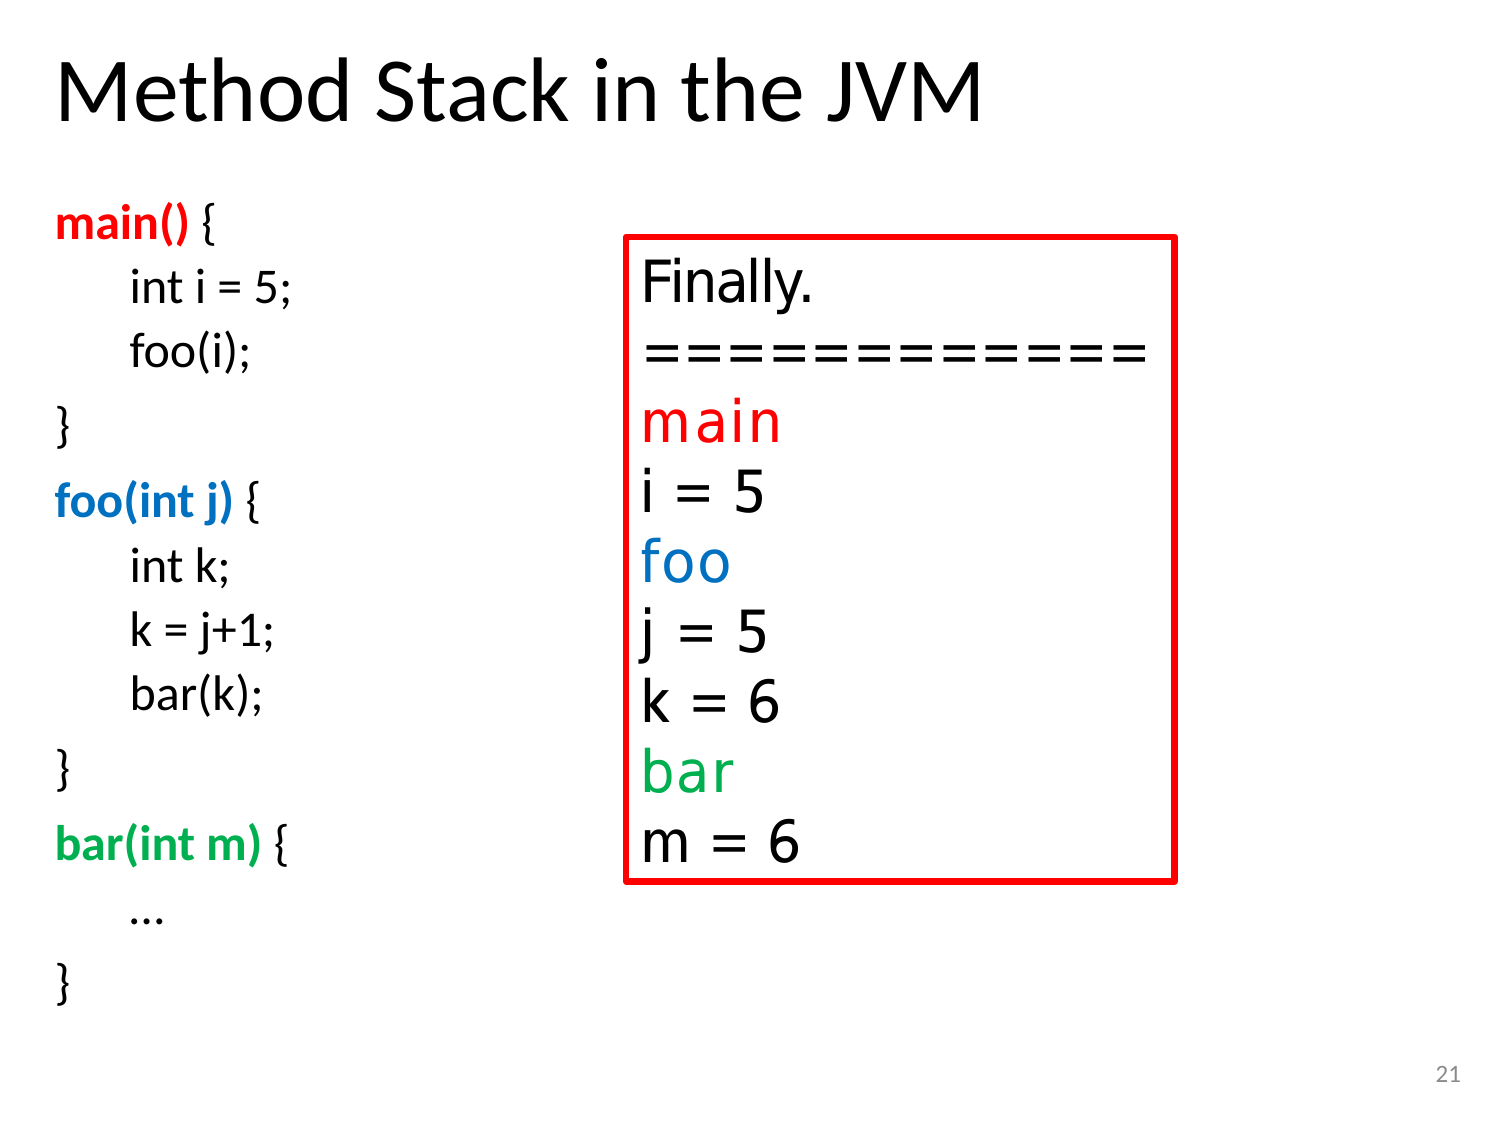

# Method Stack in the JVM
main() {
int i = 5;
foo(i);
}
foo(int j) {
int k;
k = j+1;
bar(k);
}
bar(int m) {
…
}

Finally.
============
main
i = 5
foo
j = 5
k = 6
bar
m = 6
21